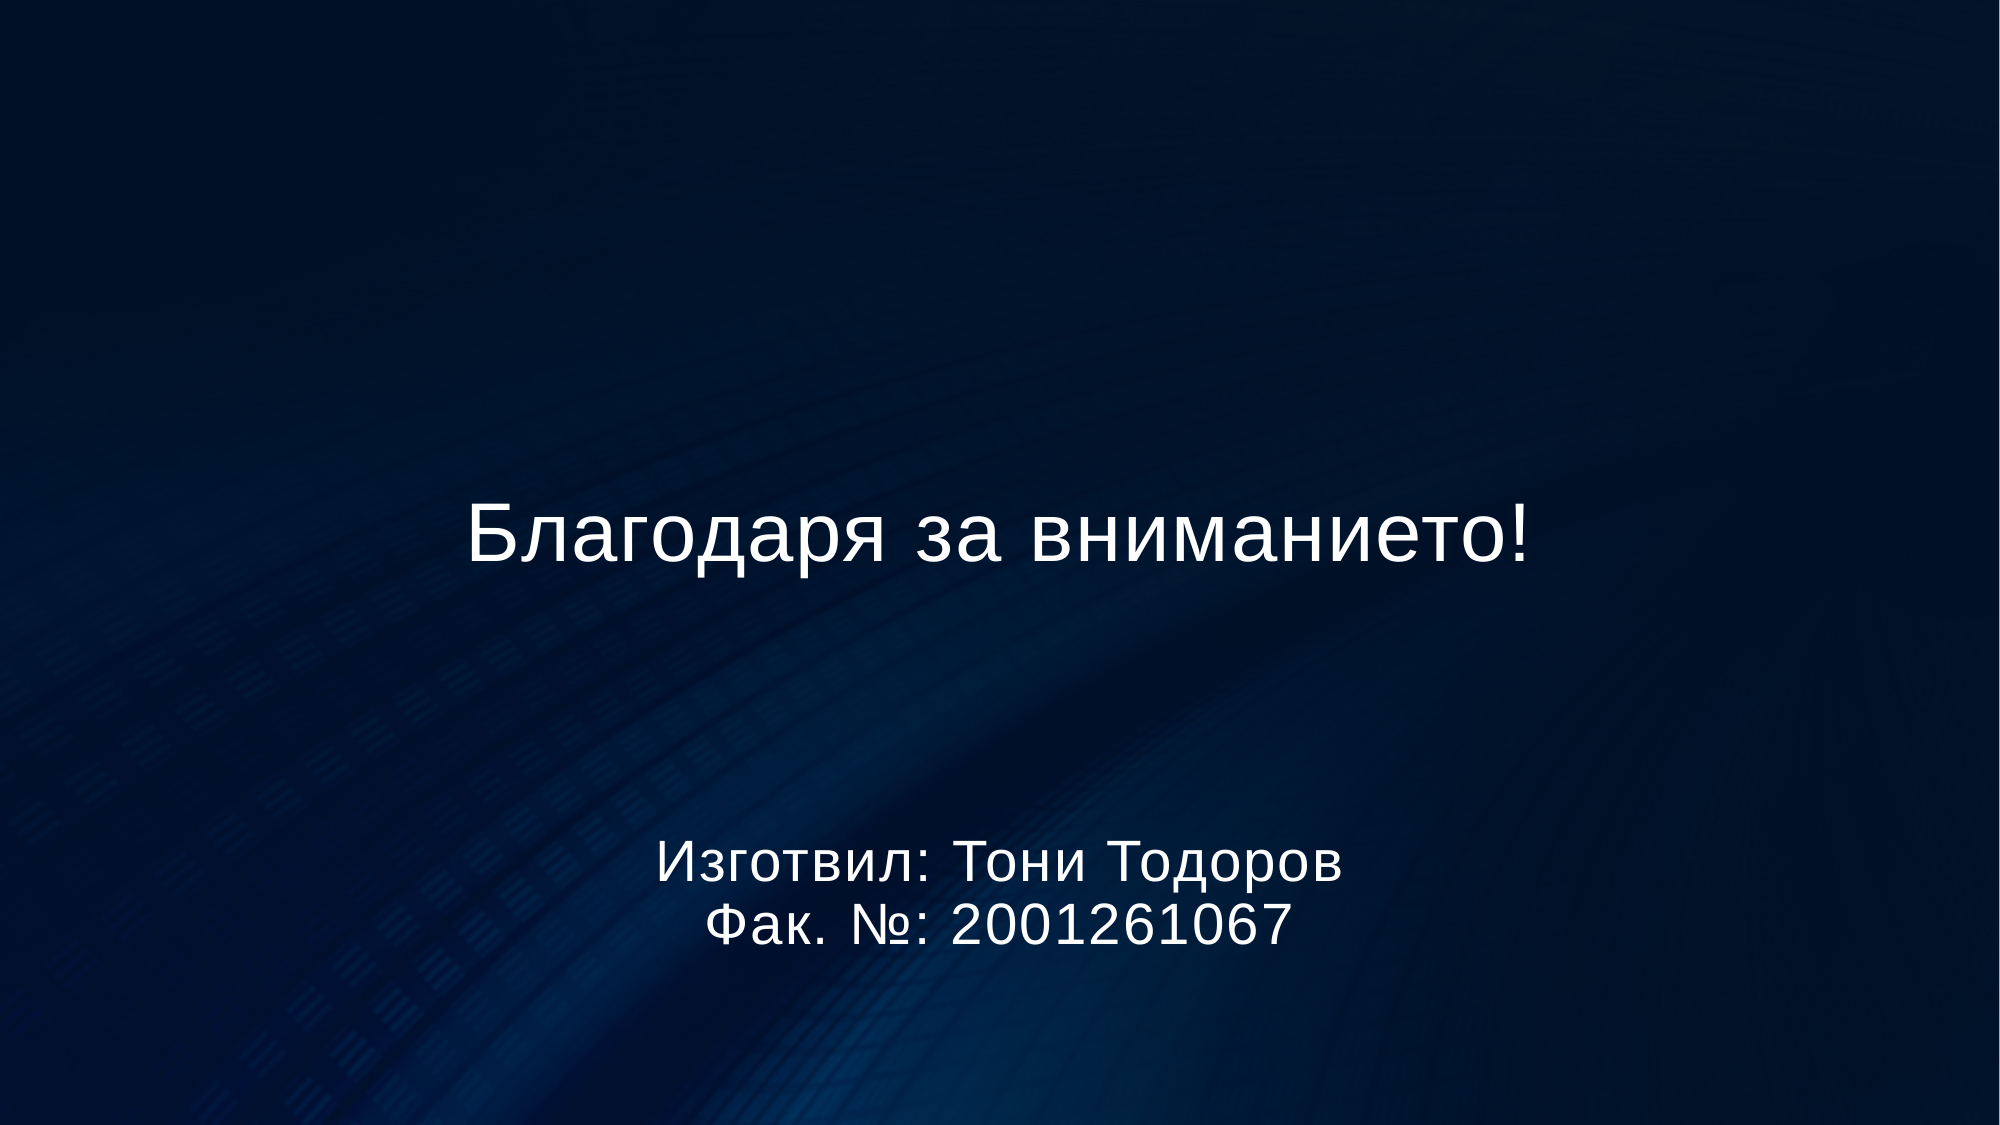

# Благодаря за вниманието!
Изготвил: Тони Тодоров
Фак. №: 2001261067